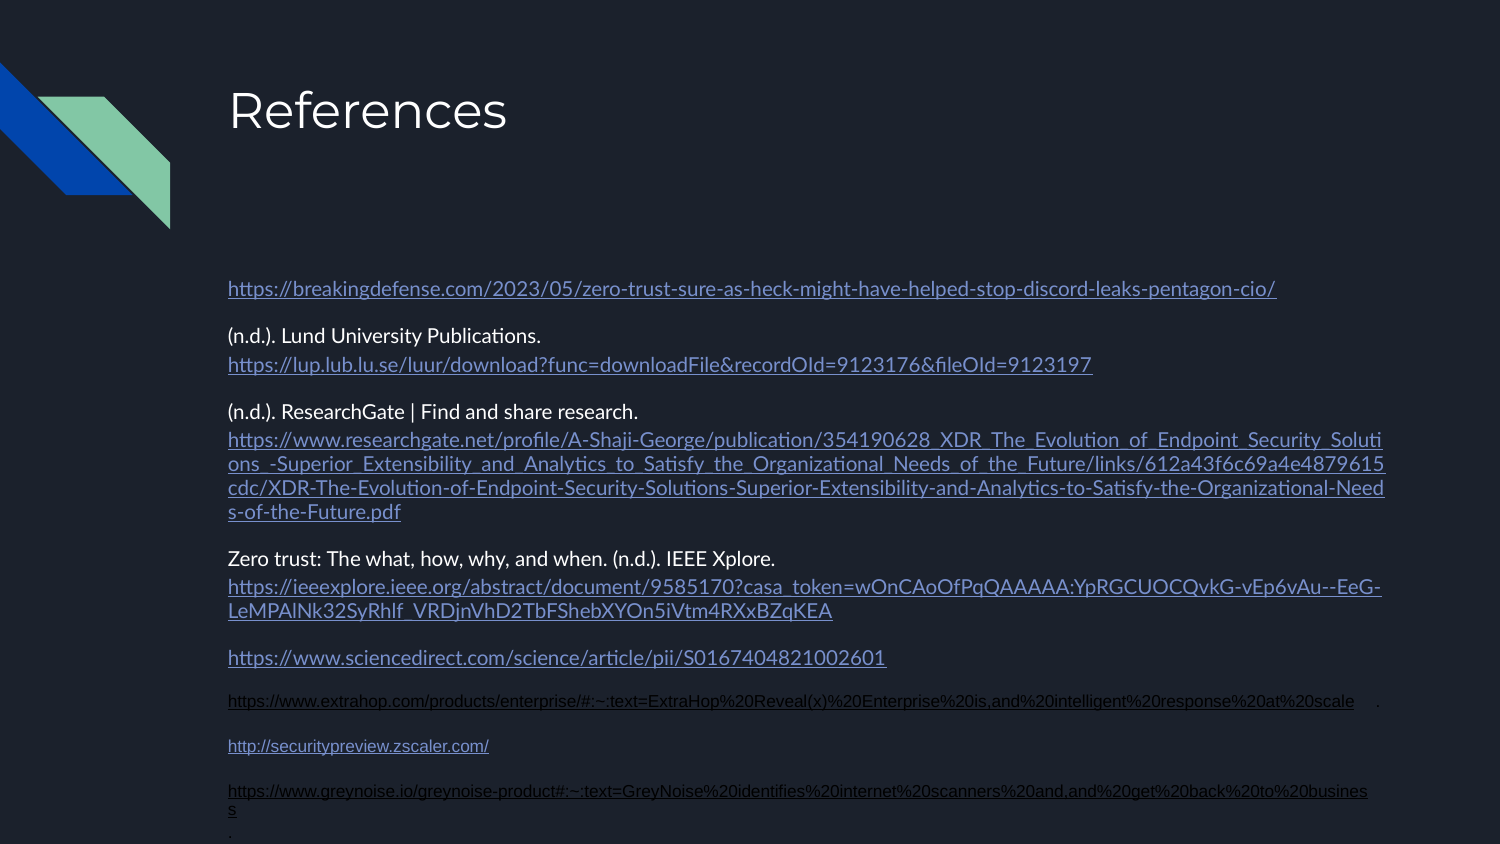

# References

https://breakingdefense.com/2023/05/zero-trust-sure-as-heck-might-have-helped-stop-discord-leaks-pentagon-cio/
(n.d.). Lund University Publications. https://lup.lub.lu.se/luur/download?func=downloadFile&recordOId=9123176&fileOId=9123197
(n.d.). ResearchGate | Find and share research. https://www.researchgate.net/profile/A-Shaji-George/publication/354190628_XDR_The_Evolution_of_Endpoint_Security_Solutions_-Superior_Extensibility_and_Analytics_to_Satisfy_the_Organizational_Needs_of_the_Future/links/612a43f6c69a4e4879615cdc/XDR-The-Evolution-of-Endpoint-Security-Solutions-Superior-Extensibility-and-Analytics-to-Satisfy-the-Organizational-Needs-of-the-Future.pdf
Zero trust: The what, how, why, and when. (n.d.). IEEE Xplore. https://ieeexplore.ieee.org/abstract/document/9585170?casa_token=wOnCAoOfPqQAAAAA:YpRGCUOCQvkG-vEp6vAu--EeG-LeMPAlNk32SyRhlf_VRDjnVhD2TbFShebXYOn5iVtm4RXxBZqKEA
https://www.sciencedirect.com/science/article/pii/S0167404821002601
https://www.extrahop.com/products/enterprise/#:~:text=ExtraHop%20Reveal(x)%20Enterprise%20is,and%20intelligent%20response%20at%20scale.

http://securitypreview.zscaler.com/

https://www.greynoise.io/greynoise-product#:~:text=GreyNoise%20identifies%20internet%20scanners%20and,and%20get%20back%20to%20business.

https://github.com/ashwin-patil/threat-hunting-with-notebooks